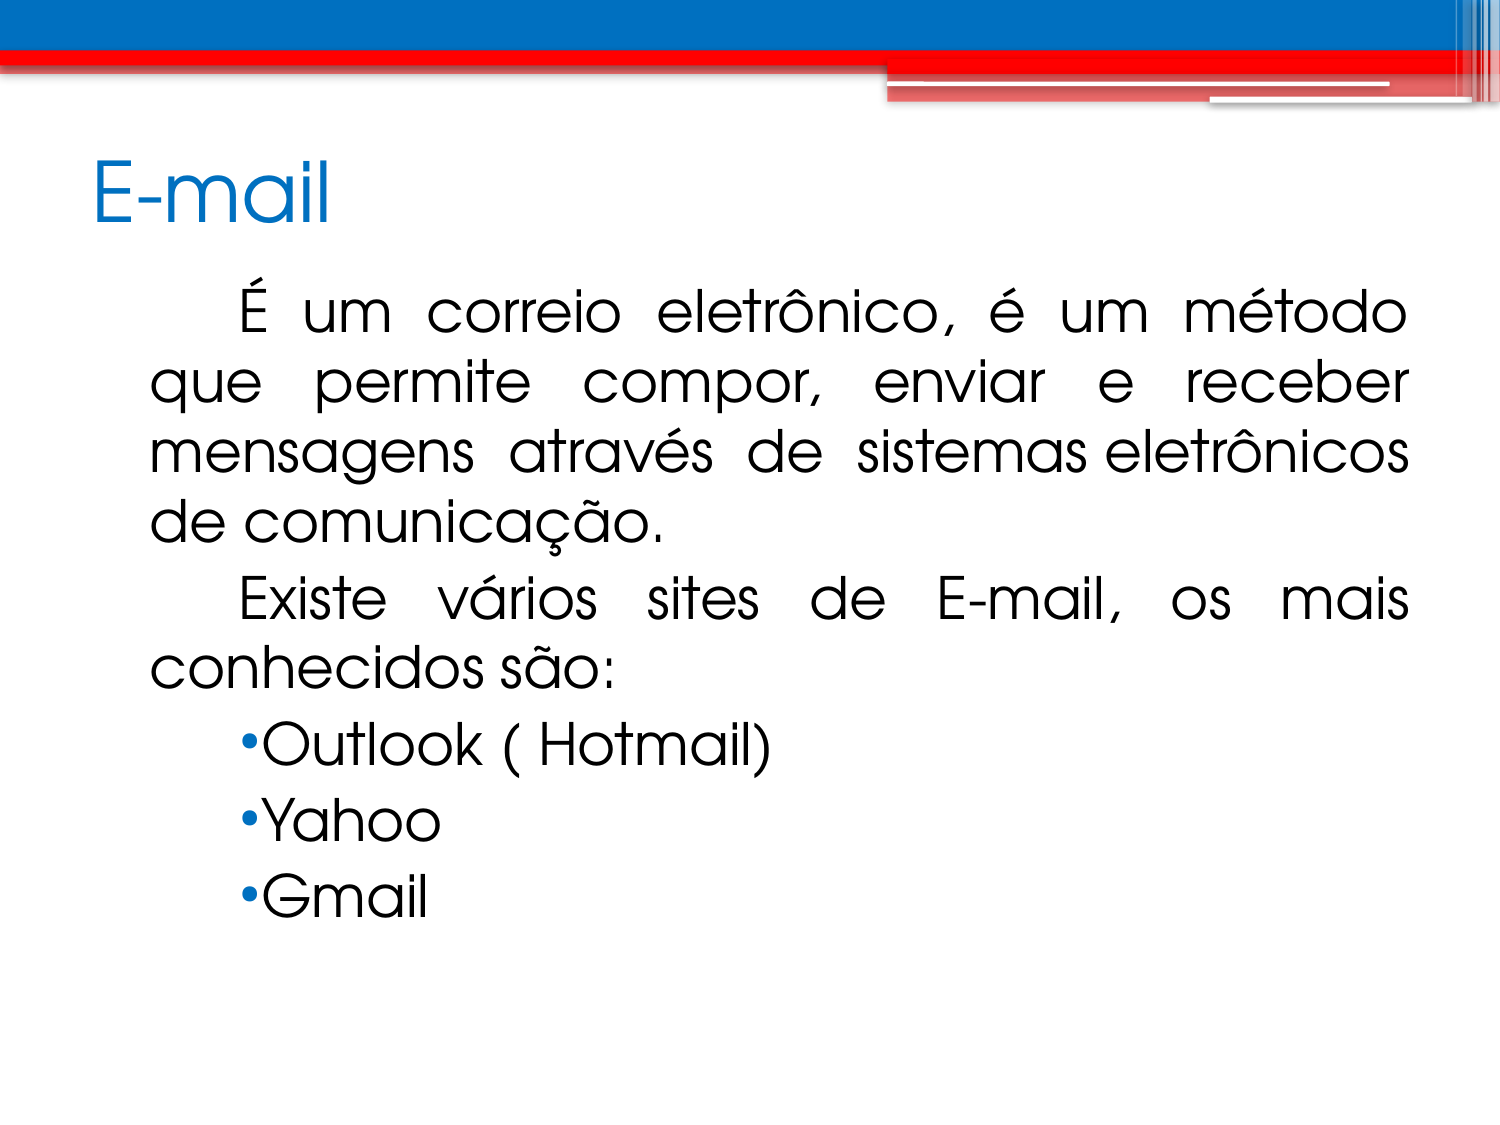

# E-mail
É um correio eletrônico, é um método que permite compor, enviar e receber mensagens através de sistemas eletrônicos de comunicação.
Existe vários sites de E-mail, os mais conhecidos são:
Outlook ( Hotmail)
Yahoo
Gmail